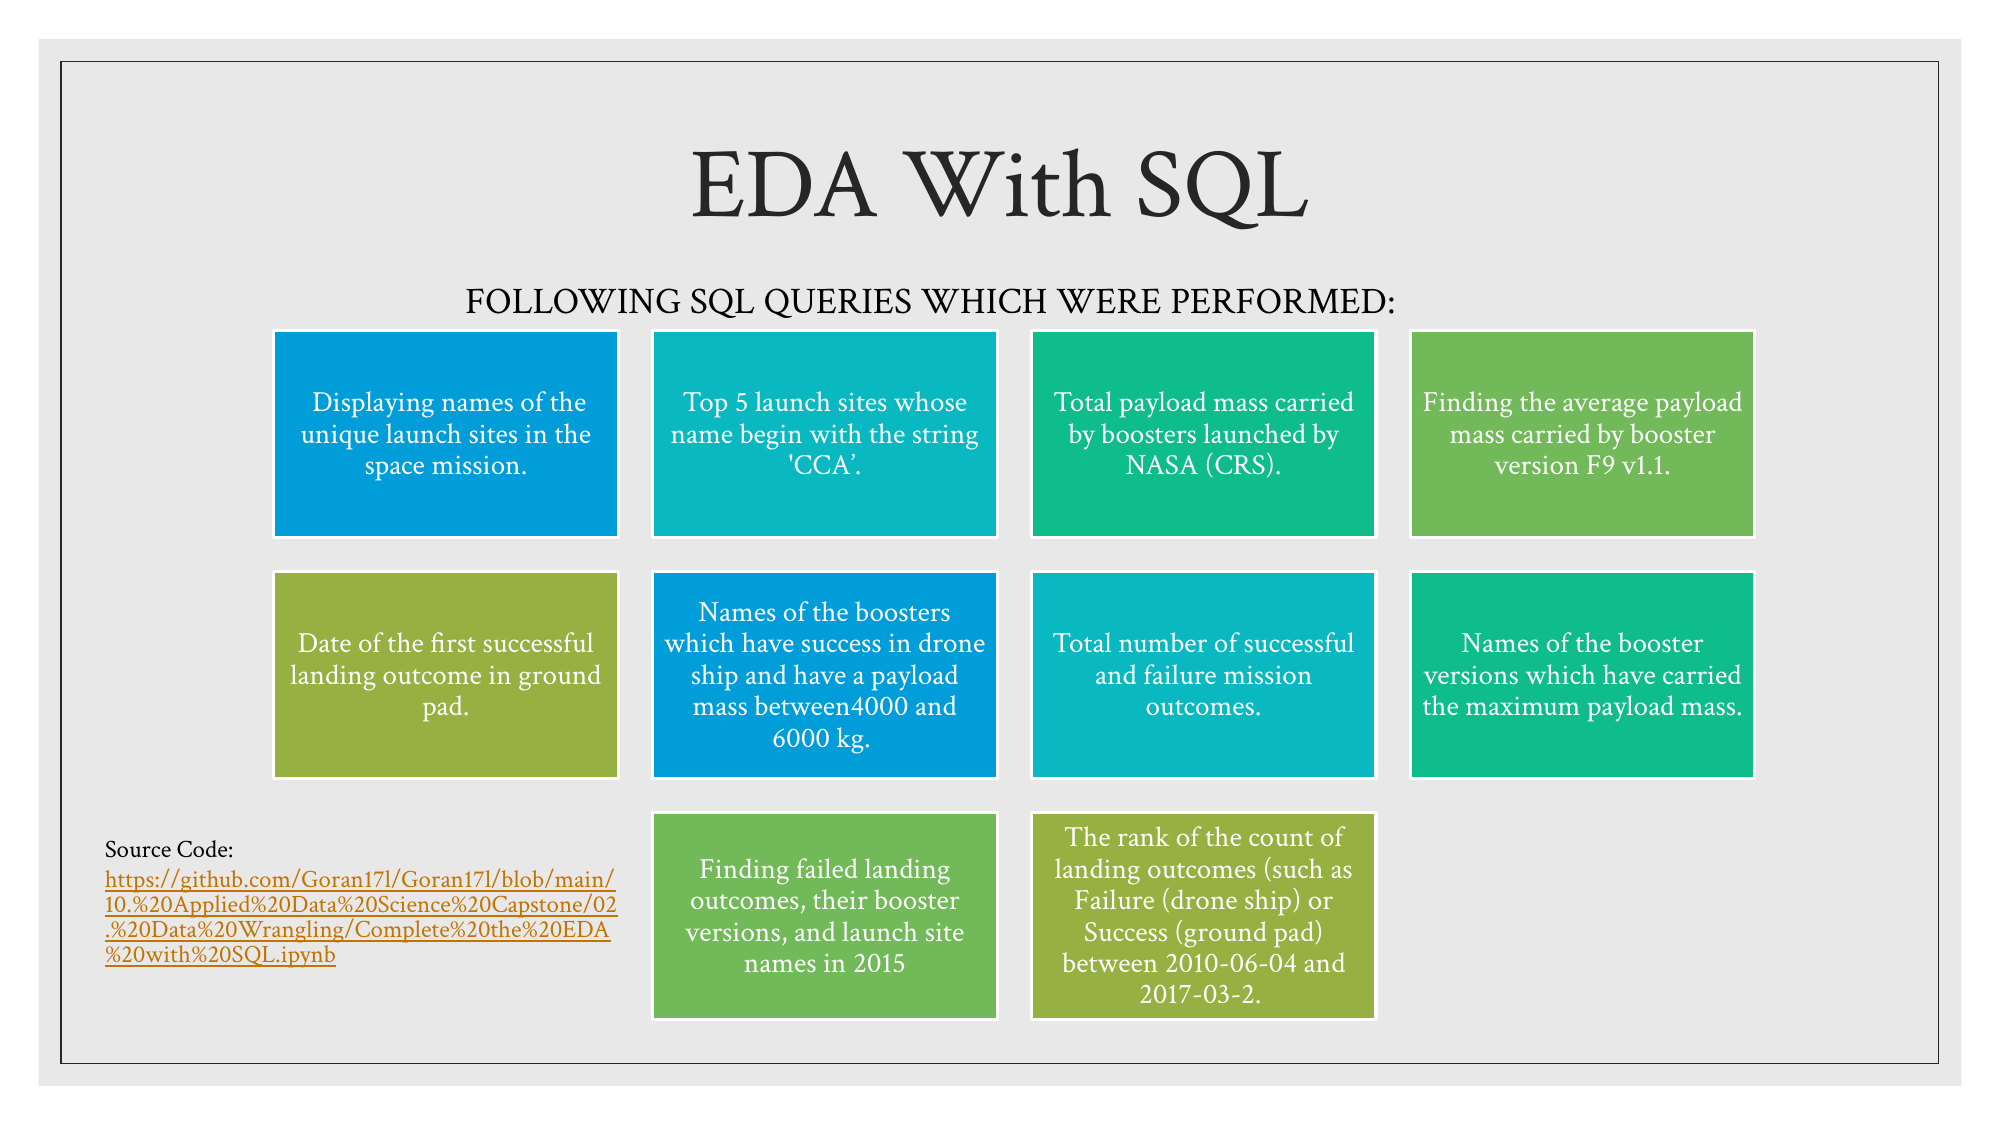

# EDA With SQL
FOLLOWING SQL QUERIES WHICH WERE PERFORMED:
 Displaying names of the unique launch sites in the space mission.
Top 5 launch sites whose name begin with the string 'CCA’.
Total payload mass carried by boosters launched by NASA (CRS).
Finding the average payload mass carried by booster version F9 v1.1.
Date of the first successful landing outcome in ground pad.
Names of the boosters which have success in drone ship and have a payload mass between4000 and 6000 kg.
Total number of successful and failure mission outcomes.
Names of the booster versions which have carried the maximum payload mass.
Finding failed landing outcomes, their booster versions, and launch site names in 2015
The rank of the count of landing outcomes (such as Failure (drone ship) or Success (ground pad) between 2010-06-04 and 2017-03-2.
Source Code: https://github.com/Goran17l/Goran17l/blob/main/10.%20Applied%20Data%20Science%20Capstone/02.%20Data%20Wrangling/Complete%20the%20EDA%20with%20SQL.ipynb